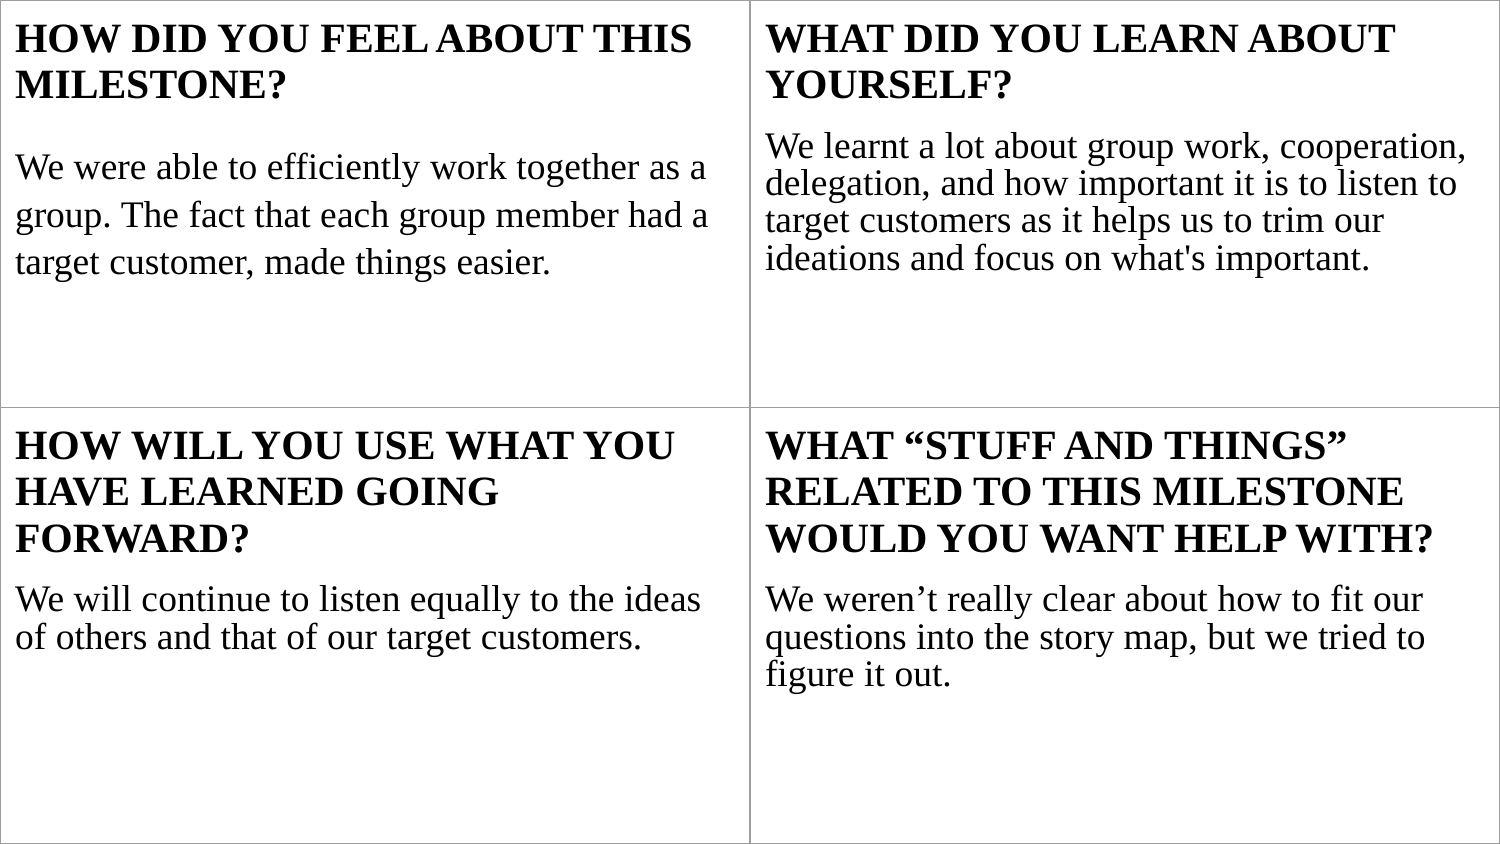

| HOW DID YOU FEEL ABOUT THIS MILESTONE? We were able to efficiently work together as a group. The fact that each group member had a target customer, made things easier. | WHAT DID YOU LEARN ABOUT YOURSELF? We learnt a lot about group work, cooperation, delegation, and how important it is to listen to target customers as it helps us to trim our ideations and focus on what's important. |
| --- | --- |
| HOW WILL YOU USE WHAT YOU HAVE LEARNED GOING FORWARD? We will continue to listen equally to the ideas of others and that of our target customers. | WHAT “STUFF AND THINGS” RELATED TO THIS MILESTONE WOULD YOU WANT HELP WITH? We weren’t really clear about how to fit our questions into the story map, but we tried to figure it out. |